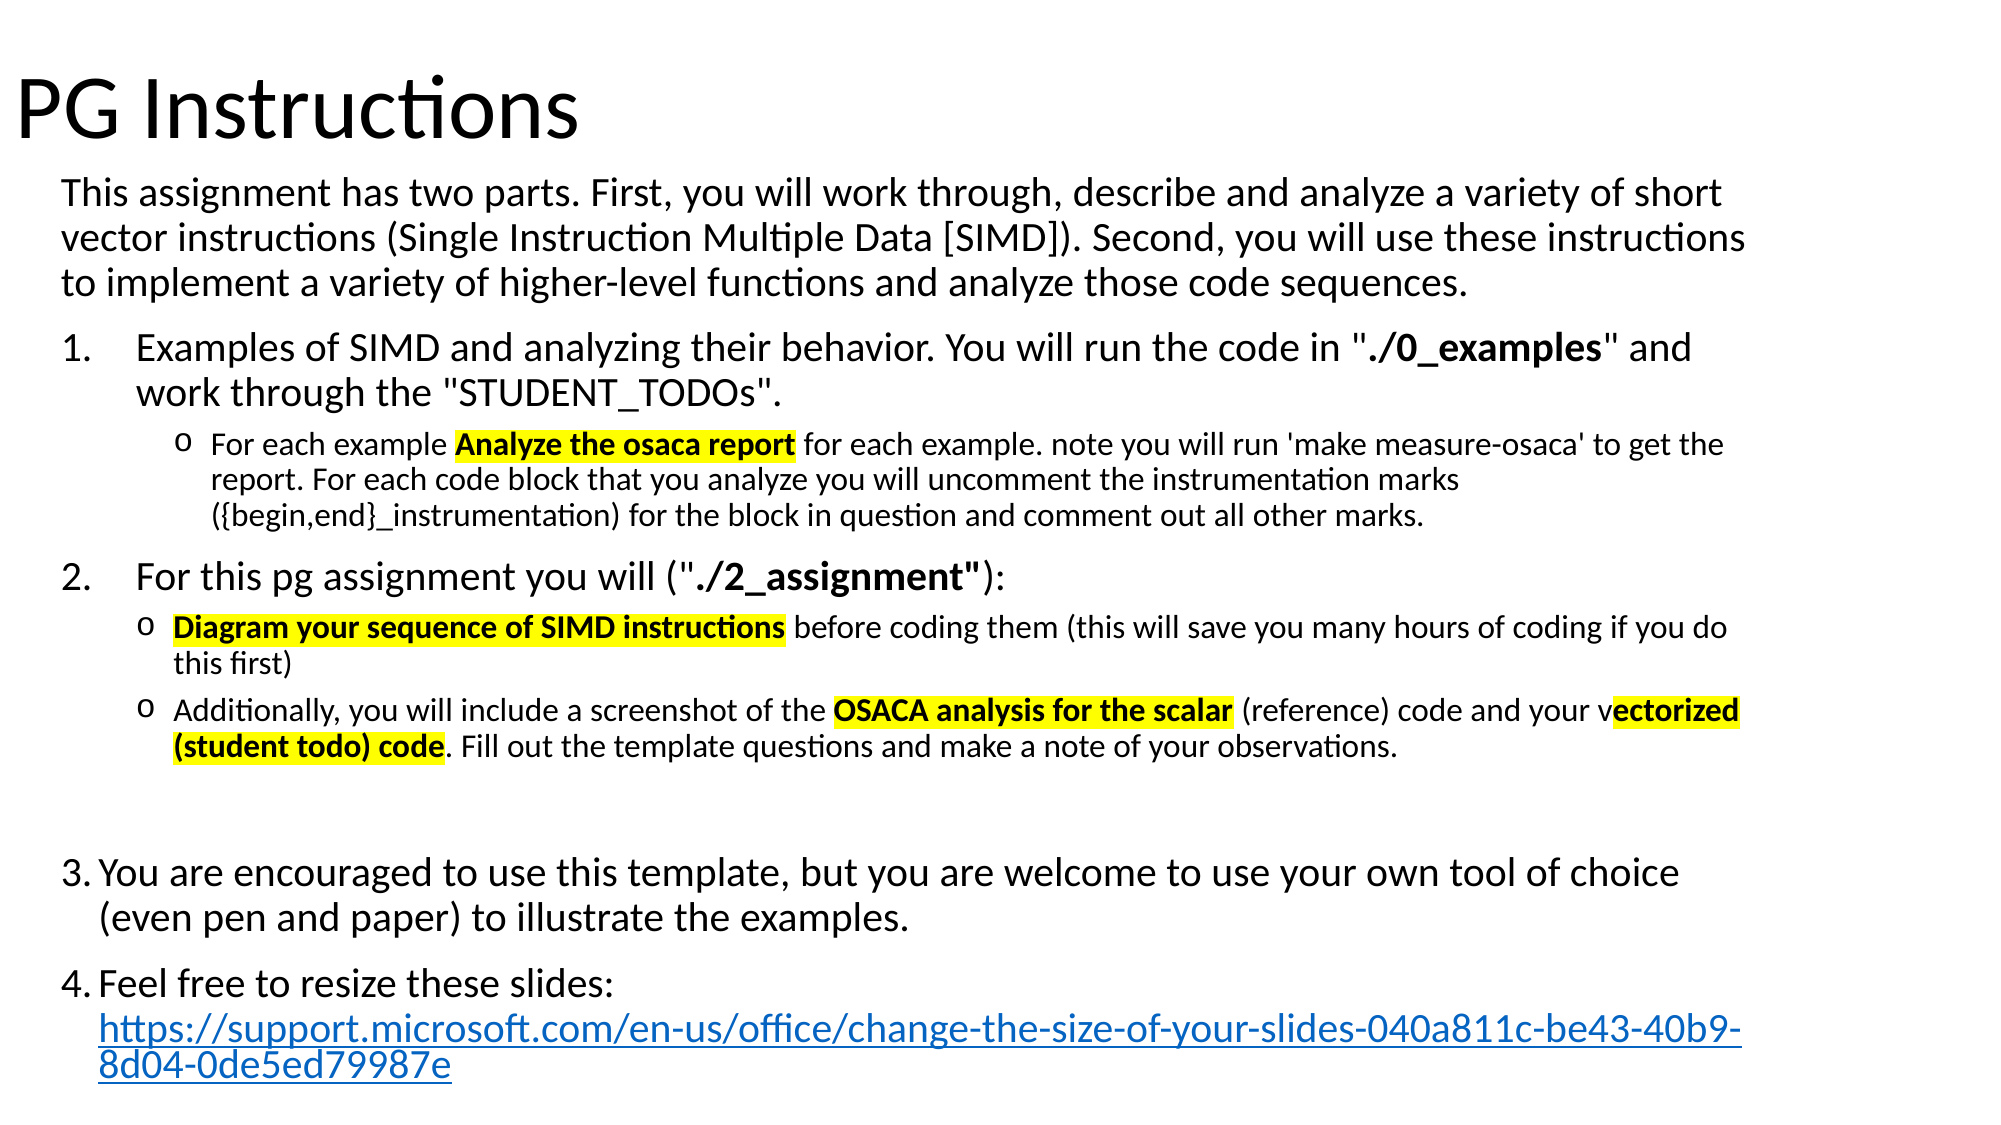

# PG Instructions
This assignment has two parts. First, you will work through, describe and analyze a variety of short vector instructions (Single Instruction Multiple Data [SIMD]). Second, you will use these instructions to implement a variety of higher-level functions and analyze those code sequences.
Examples of SIMD and analyzing their behavior. You will run the code in "./0_examples" and work through the "STUDENT_TODOs".
For each example Analyze the osaca report for each example. note you will run 'make measure-osaca' to get the report. For each code block that you analyze you will uncomment the instrumentation marks ({begin,end}_instrumentation) for the block in question and comment out all other marks.
For this pg assignment you will ("./2_assignment"):
Diagram your sequence of SIMD instructions before coding them (this will save you many hours of coding if you do this first)
Additionally, you will include a screenshot of the OSACA analysis for the scalar (reference) code and your vectorized (student todo) code. Fill out the template questions and make a note of your observations.

You are encouraged to use this template, but you are welcome to use your own tool of choice (even pen and paper) to illustrate the examples.
Feel free to resize these slides: https://support.microsoft.com/en-us/office/change-the-size-of-your-slides-040a811c-be43-40b9-8d04-0de5ed79987e